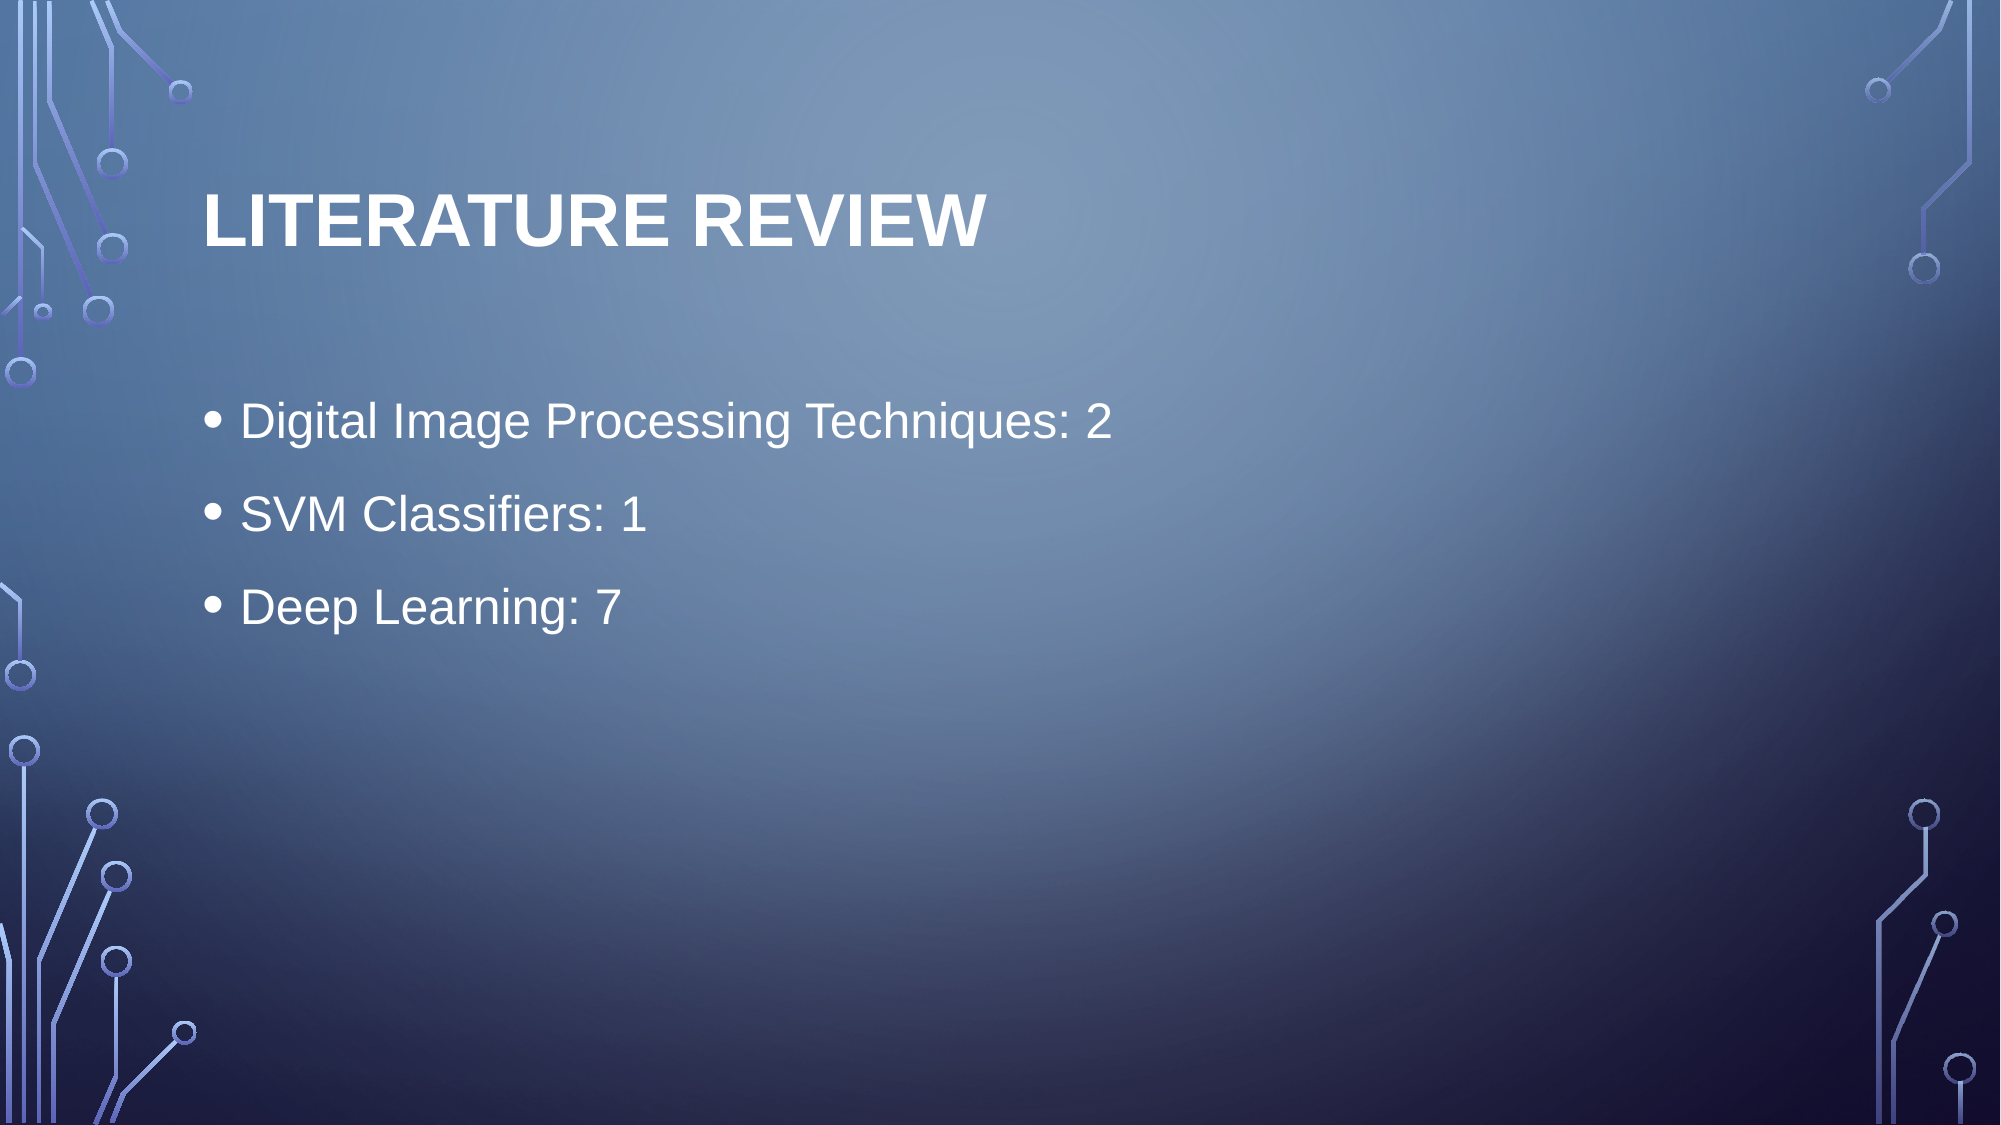

# Literature review
Digital Image Processing Techniques: 2
SVM Classifiers: 1
Deep Learning: 7